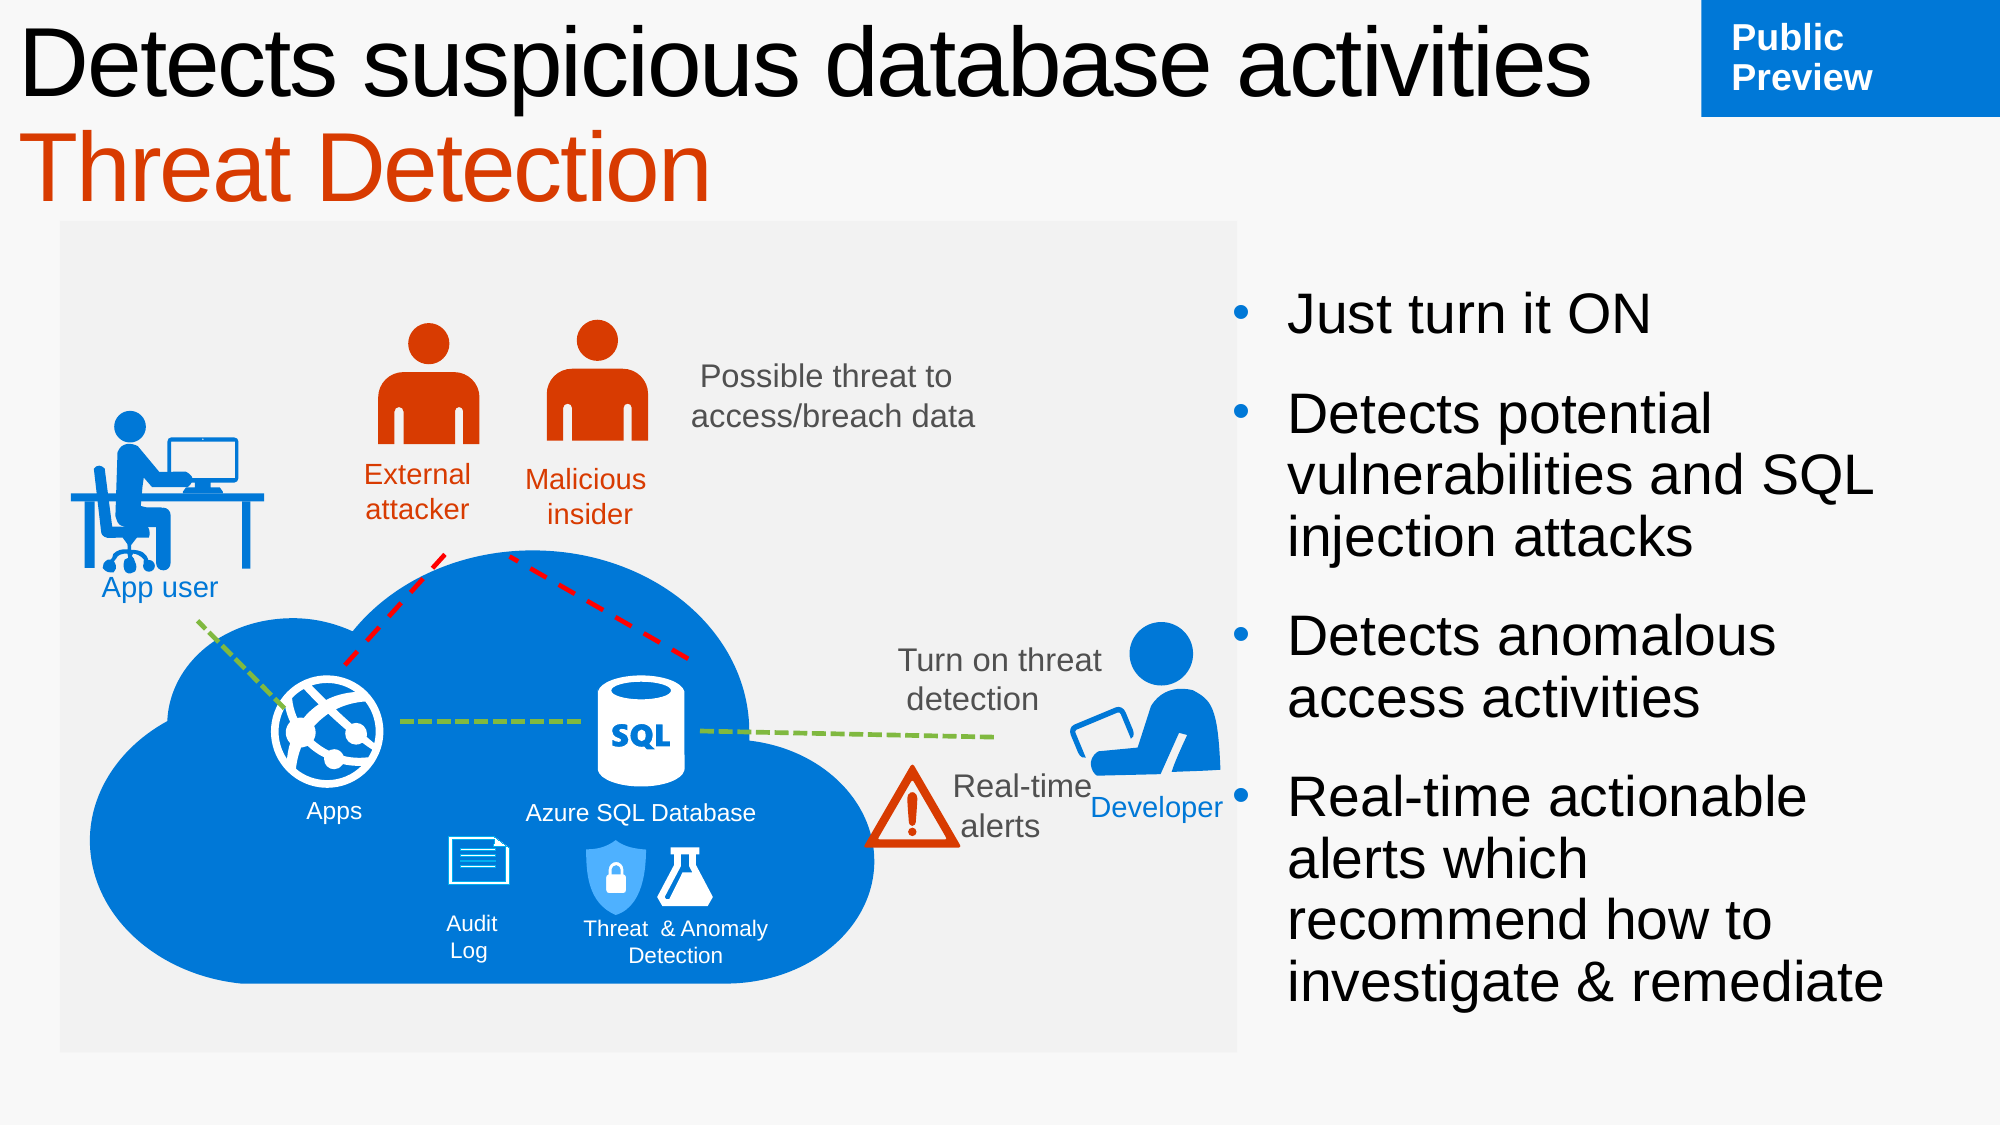

# Detects suspicious database activities Threat Detection
Public Preview

Just turn it ON
Detects potential vulnerabilities and SQL injection attacks
Detects anomalous access activities
Real-time actionable alerts which recommend how to investigate & remediate

 Possible threat to access/breach data

External
 attacker
Malicious
 insider

App user

   Turn on threat
    detection

        Real-time
          alerts

 Developer
Apps
Azure SQL Database

Audit
Log
Threat  & Anomaly
Detection